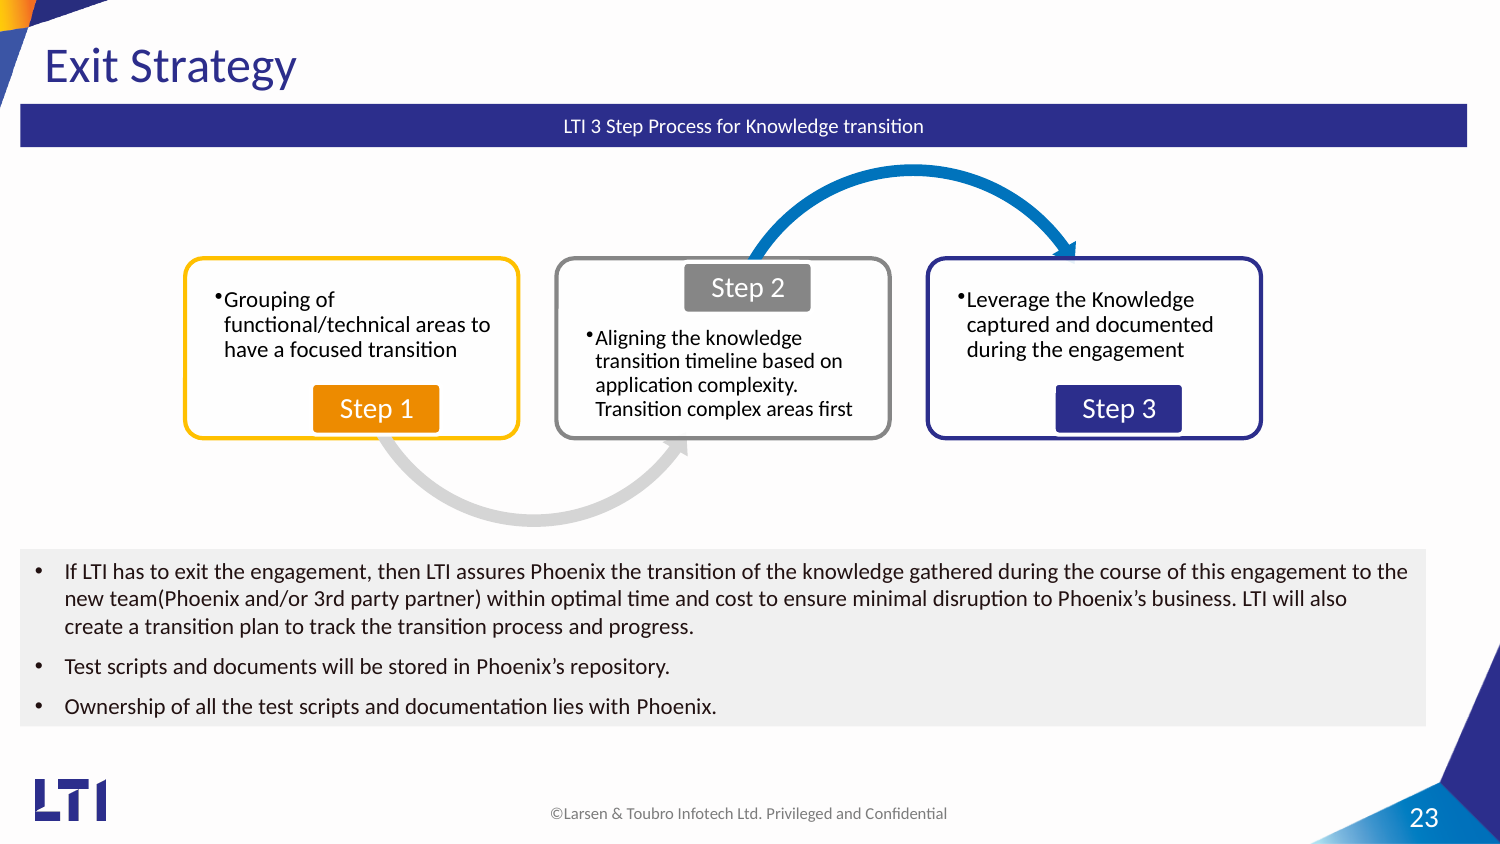

# Exit Strategy
LTI 3 Step Process for Knowledge transition
Grouping of functional/technical areas to have a focused transition
Step 1
Aligning the knowledge transition timeline based on application complexity. Transition complex areas first
Step 2
Leverage the Knowledge captured and documented during the engagement

Step 3
If LTI has to exit the engagement, then LTI assures Phoenix the transition of the knowledge gathered during the course of this engagement to the new team(Phoenix and/or 3rd party partner) within optimal time and cost to ensure minimal disruption to Phoenix’s business. LTI will also create a transition plan to track the transition process and progress.
Test scripts and documents will be stored in Phoenix’s repository.
Ownership of all the test scripts and documentation lies with Phoenix.